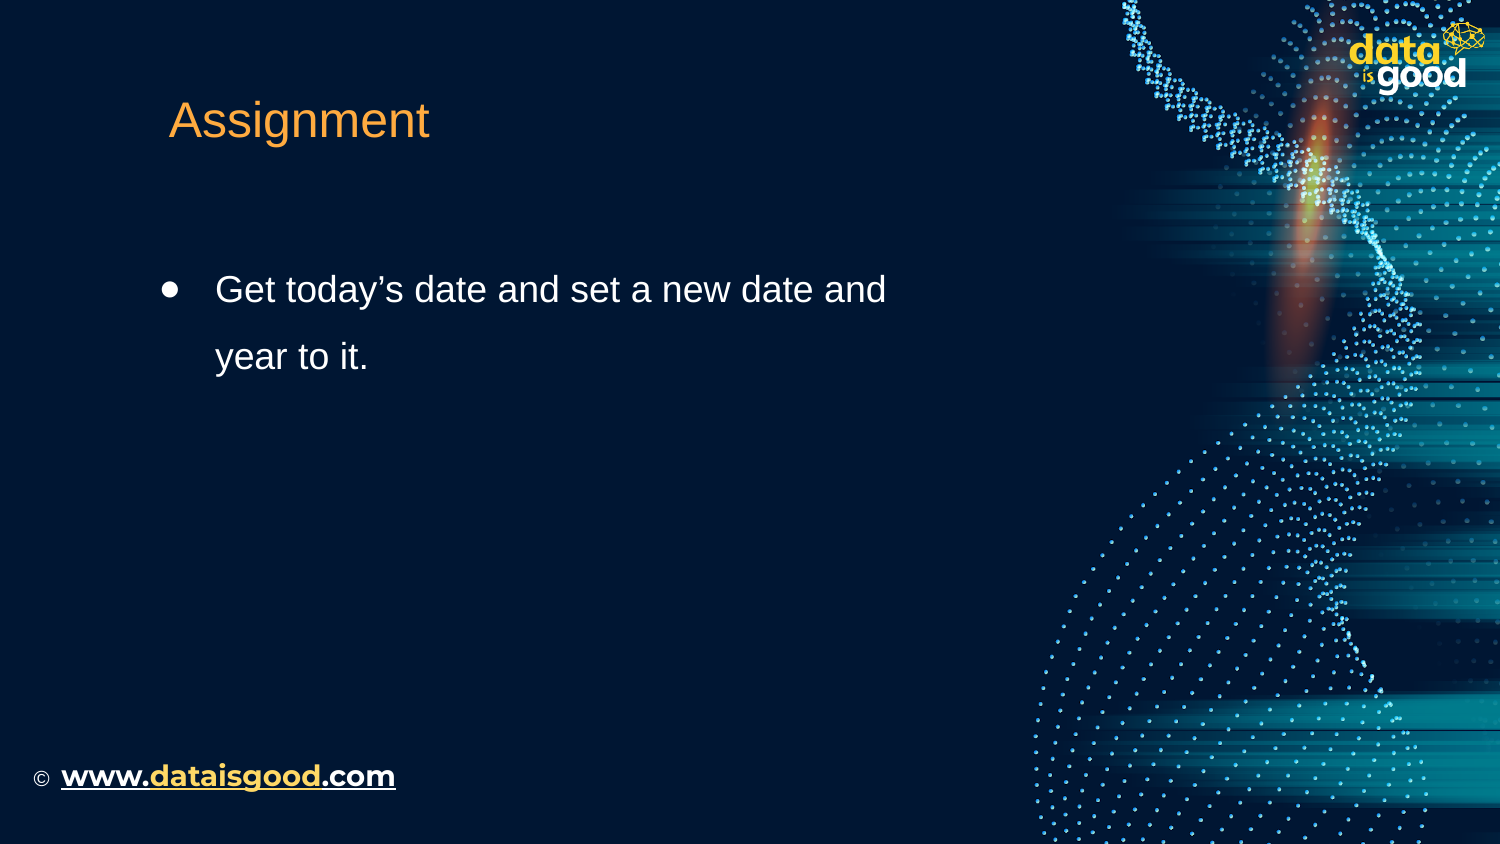

# Assignment
Get today’s date and set a new date and year to it.